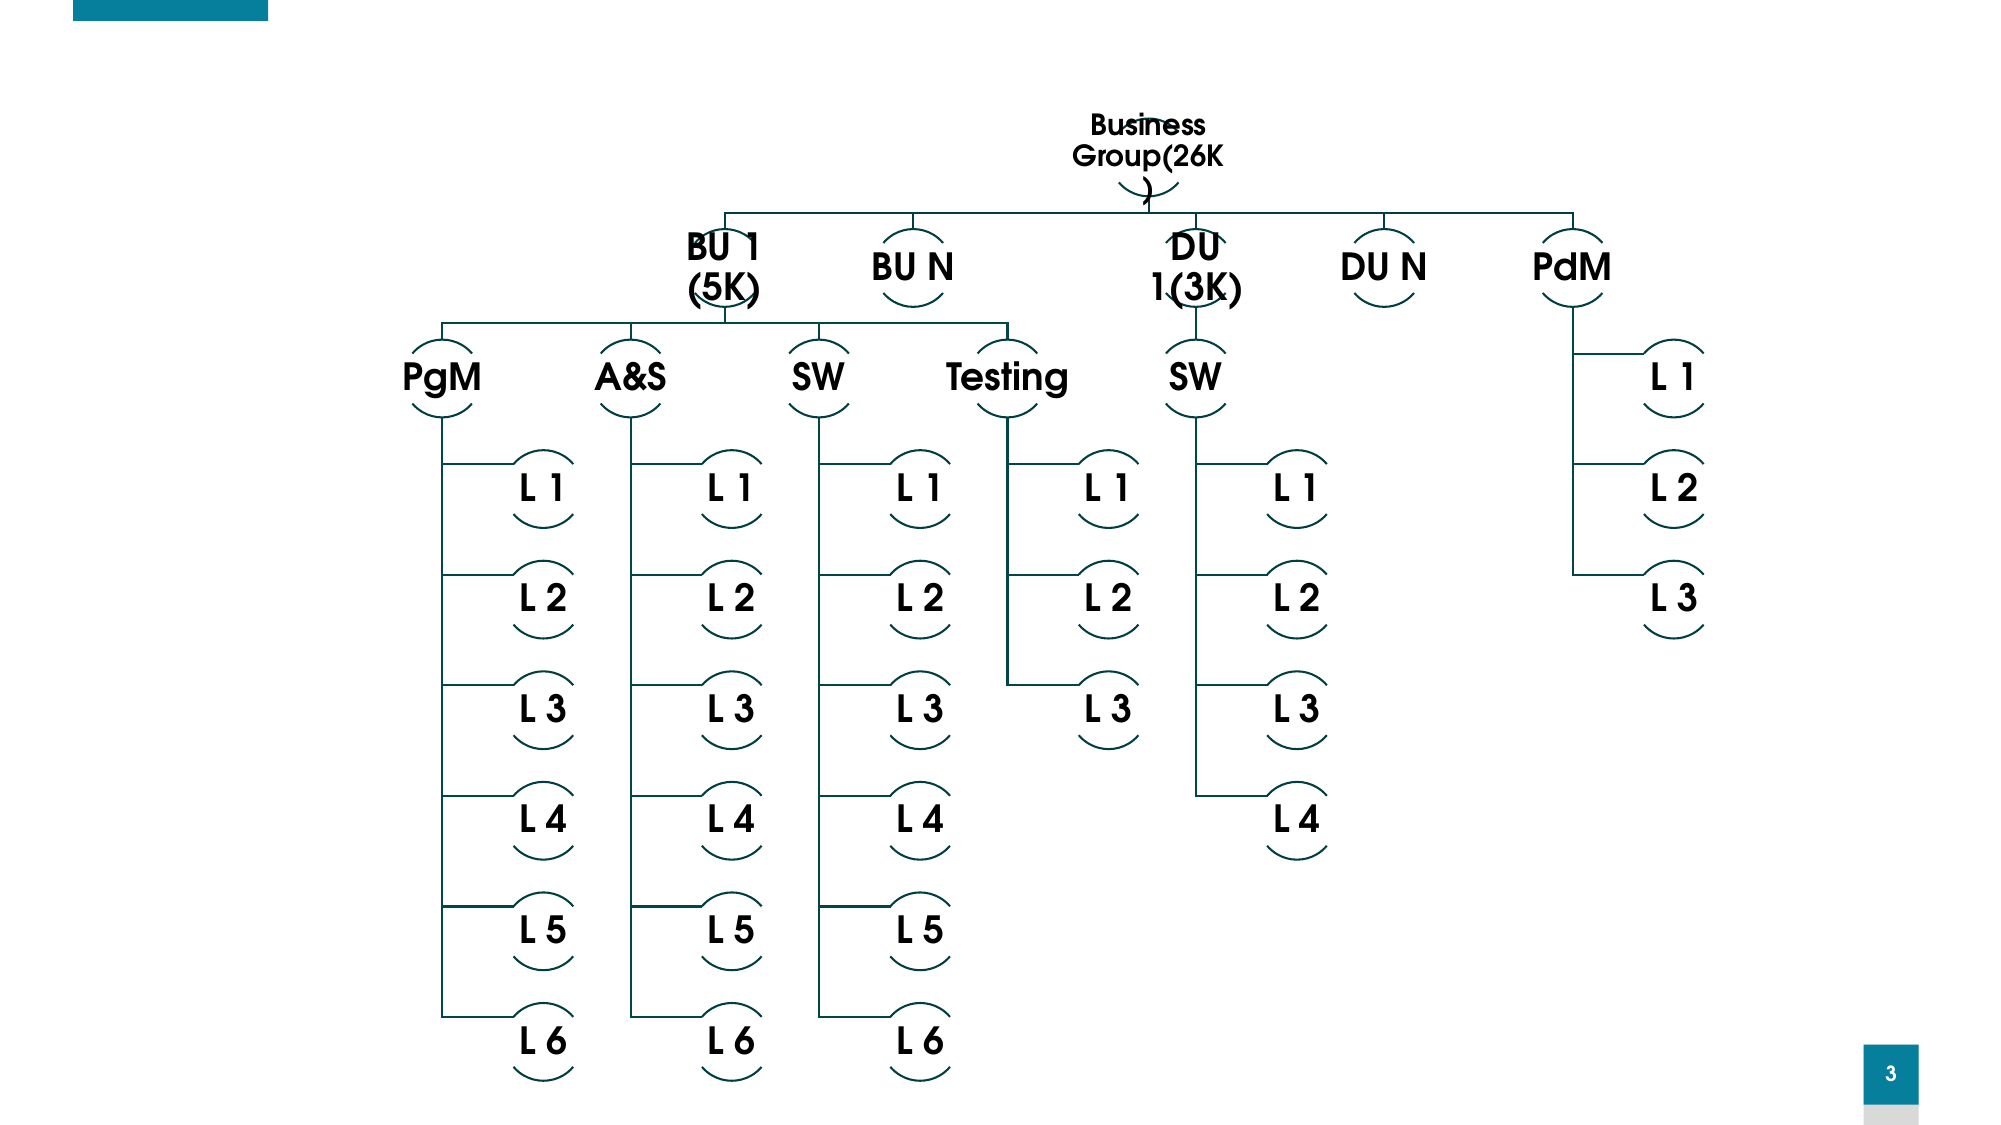

Business Group(26K)
BU 1 (5K)
PgM
L 1
L 2
L 3
L 4
L 5
L 6
A&S
L 1
L 2
L 3
L 4
L 5
L 6
SW
L 1
L 2
L 3
L 4
L 5
L 6
Testing
L 1
L 2
L 3
BU N
DU 1(3K)
SW
L 1
L 2
L 3
L 4
DU N
PdM
L 1
L 2
L 3